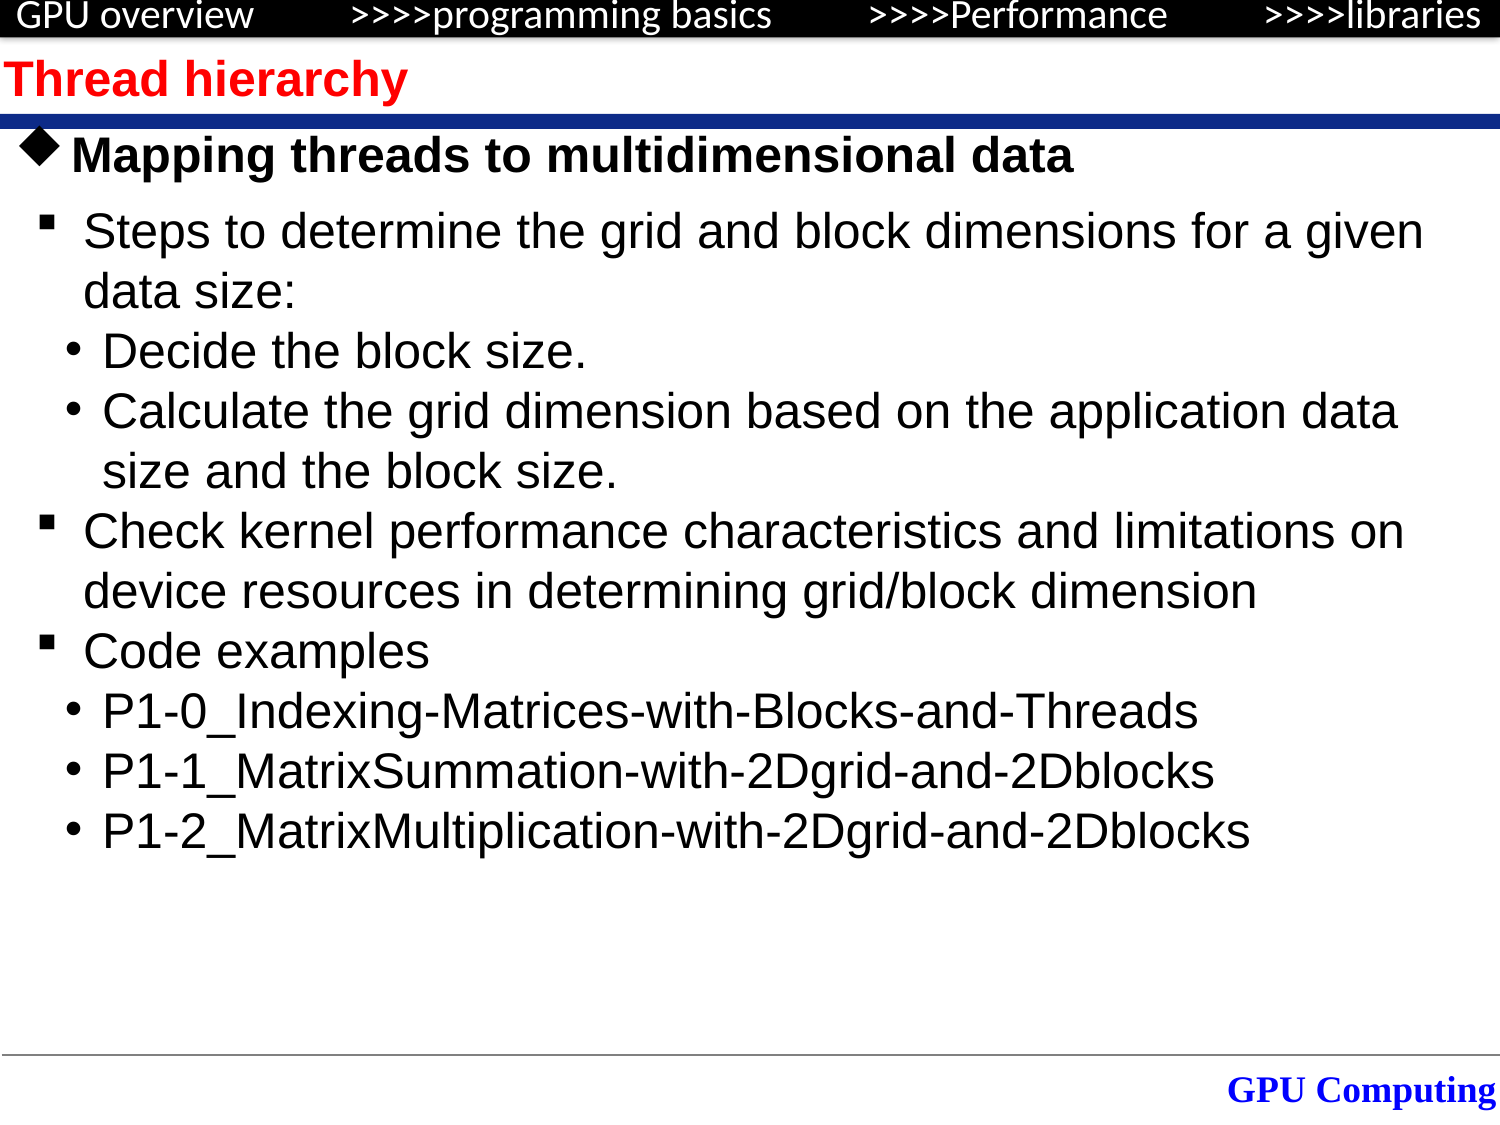

Thread hierarchy
Mapping threads to multidimensional data
Steps to determine the grid and block dimensions for a given data size:
Decide the block size.
Calculate the grid dimension based on the application data size and the block size.
Check kernel performance characteristics and limitations on device resources in determining grid/block dimension
Code examples
P1-0_Indexing-Matrices-with-Blocks-and-Threads
P1-1_MatrixSummation-with-2Dgrid-and-2Dblocks
P1-2_MatrixMultiplication-with-2Dgrid-and-2Dblocks